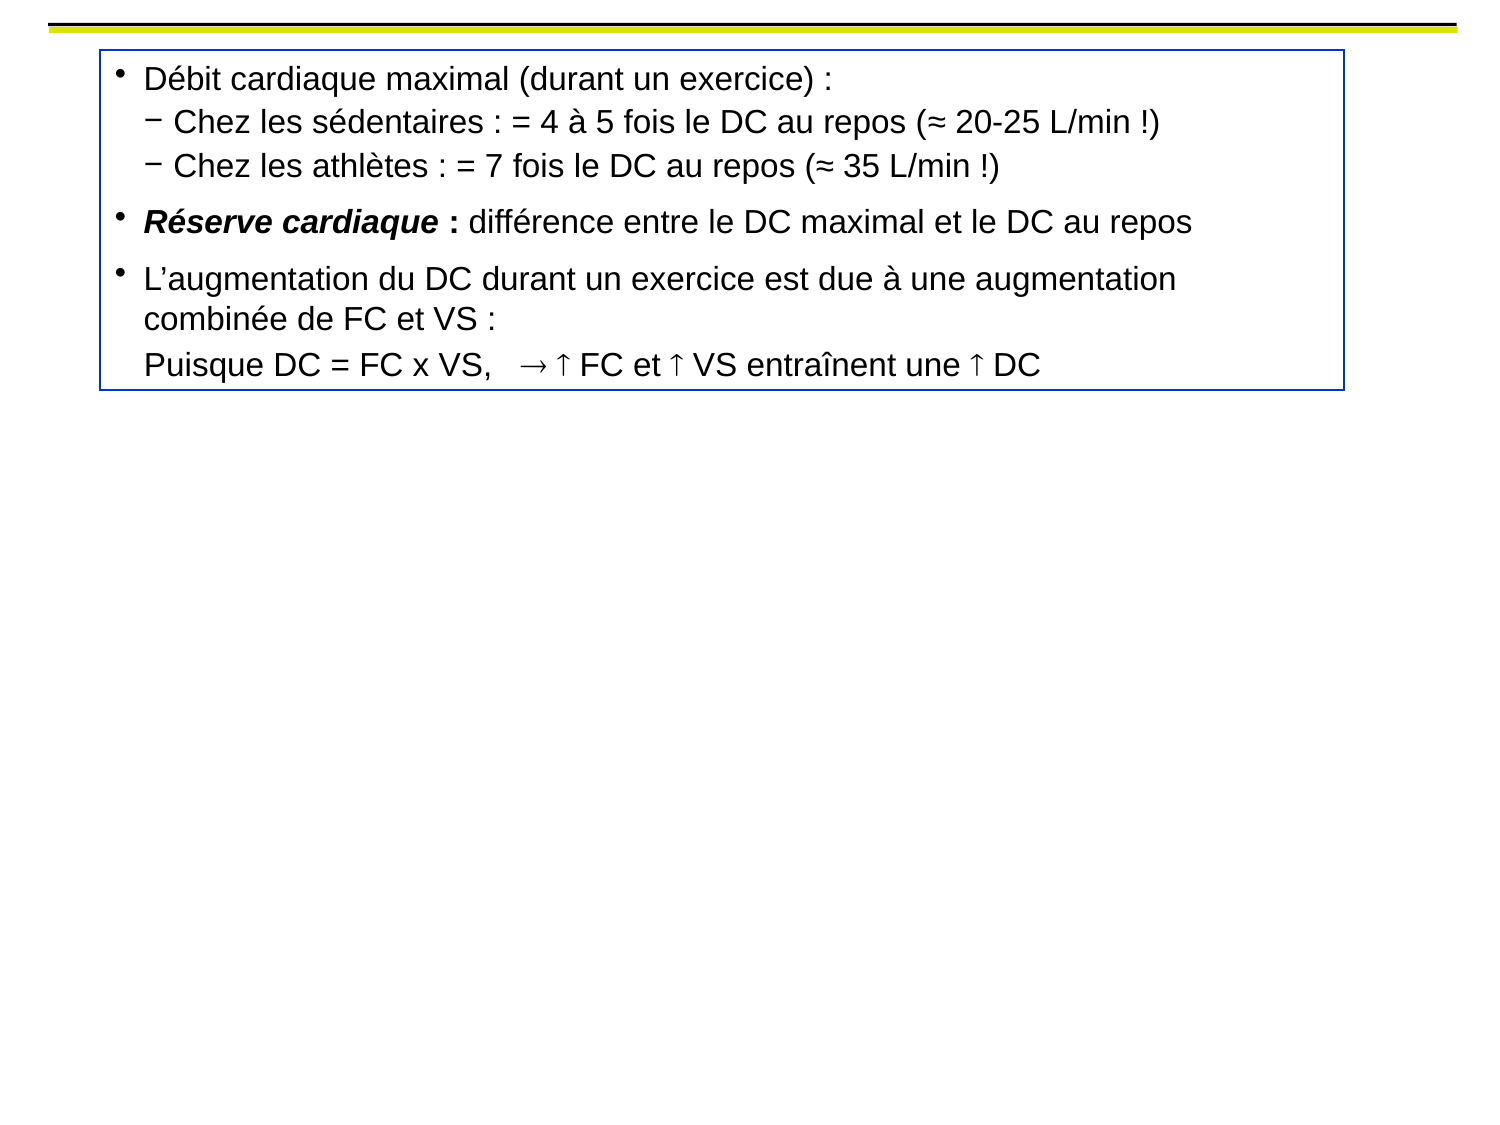

Débit cardiaque maximal (durant un exercice) :
Chez les sédentaires : = 4 à 5 fois le DC au repos (≈ 20-25 L/min !)
Chez les athlètes : = 7 fois le DC au repos (≈ 35 L/min !)
Réserve cardiaque : différence entre le DC maximal et le DC au repos
L’augmentation du DC durant un exercice est due à une augmentation combinée de FC et VS :
Puisque DC = FC x VS,   → ↑ FC et ↑ VS entraînent une ↑ DC